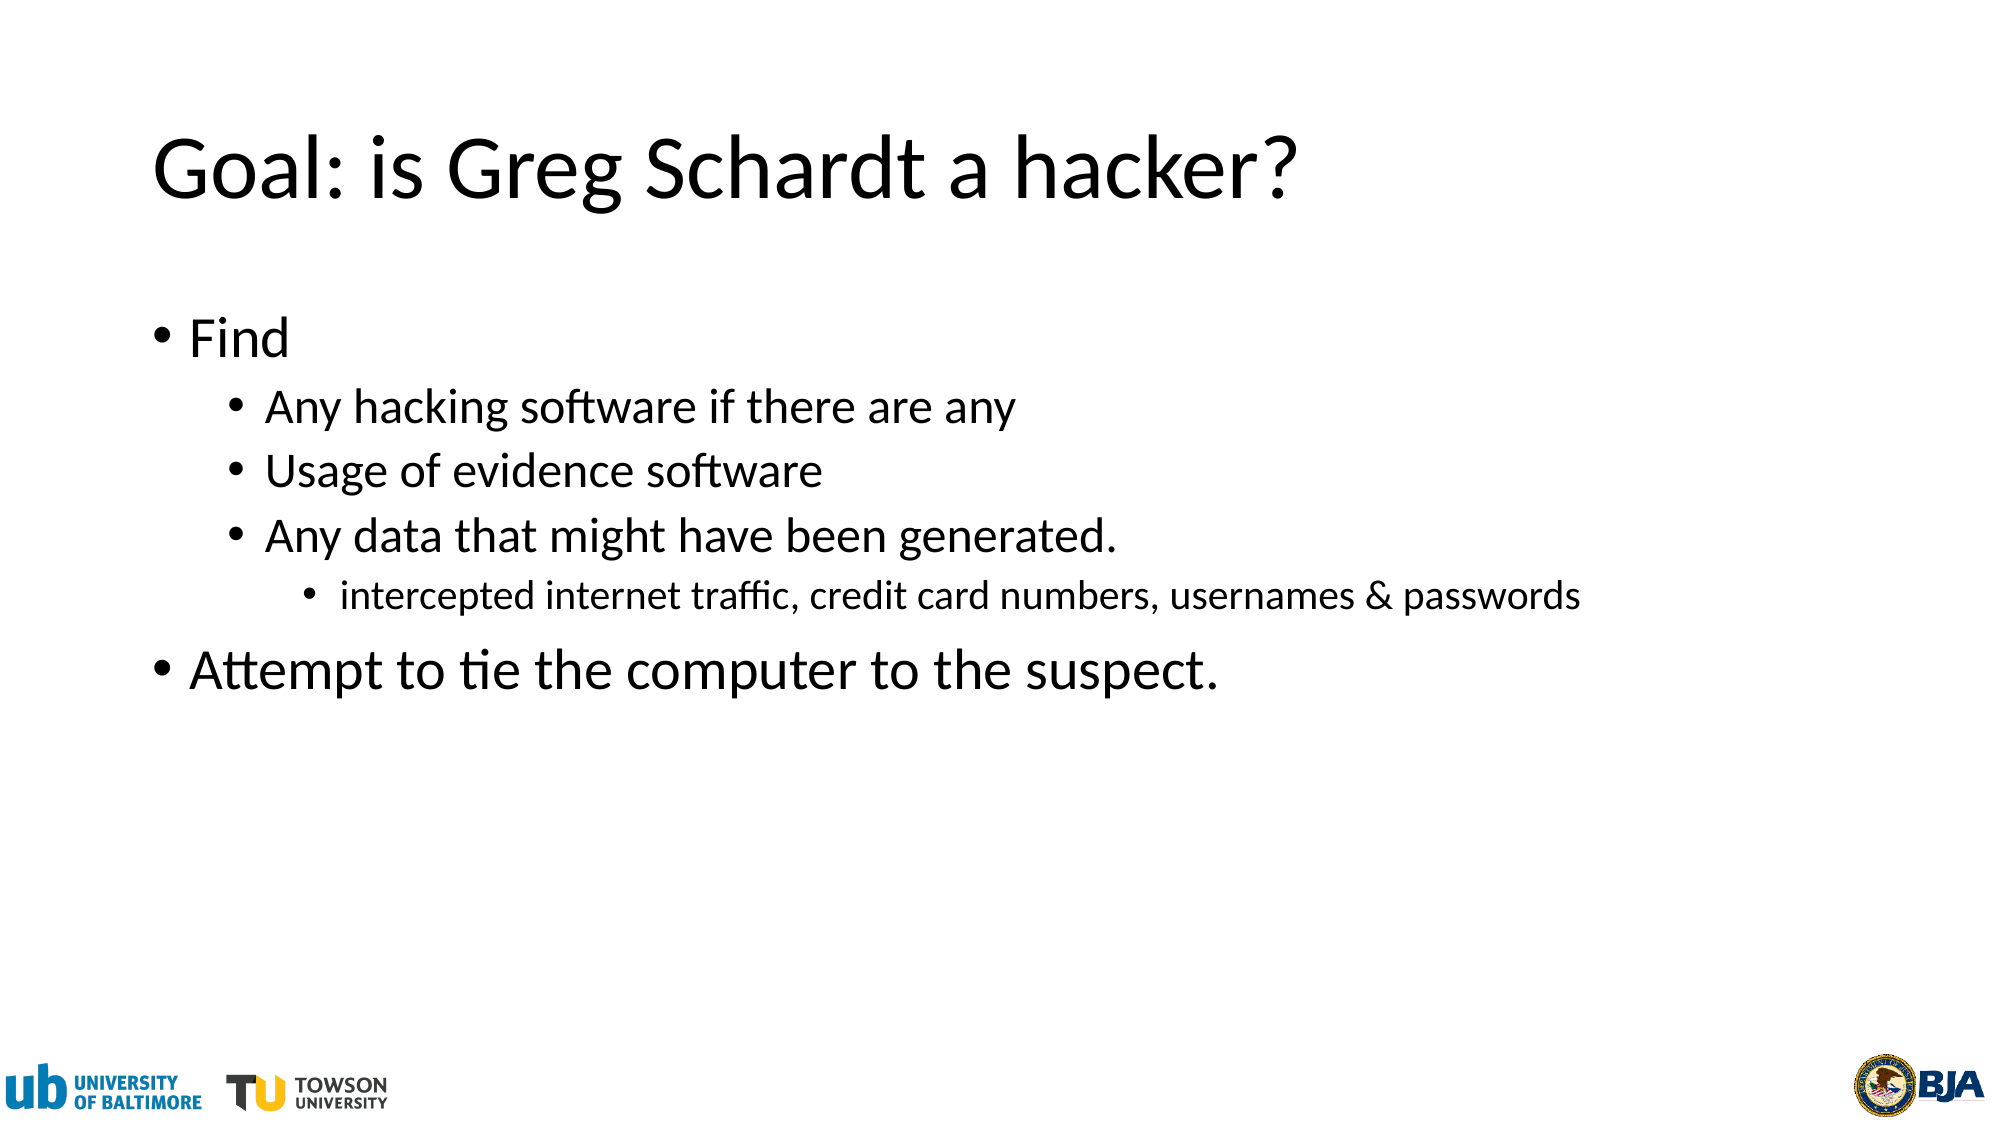

# Goal: is Greg Schardt a hacker?
Find
Any hacking software if there are any
Usage of evidence software
Any data that might have been generated.
intercepted internet traffic, credit card numbers, usernames & passwords
Attempt to tie the computer to the suspect.